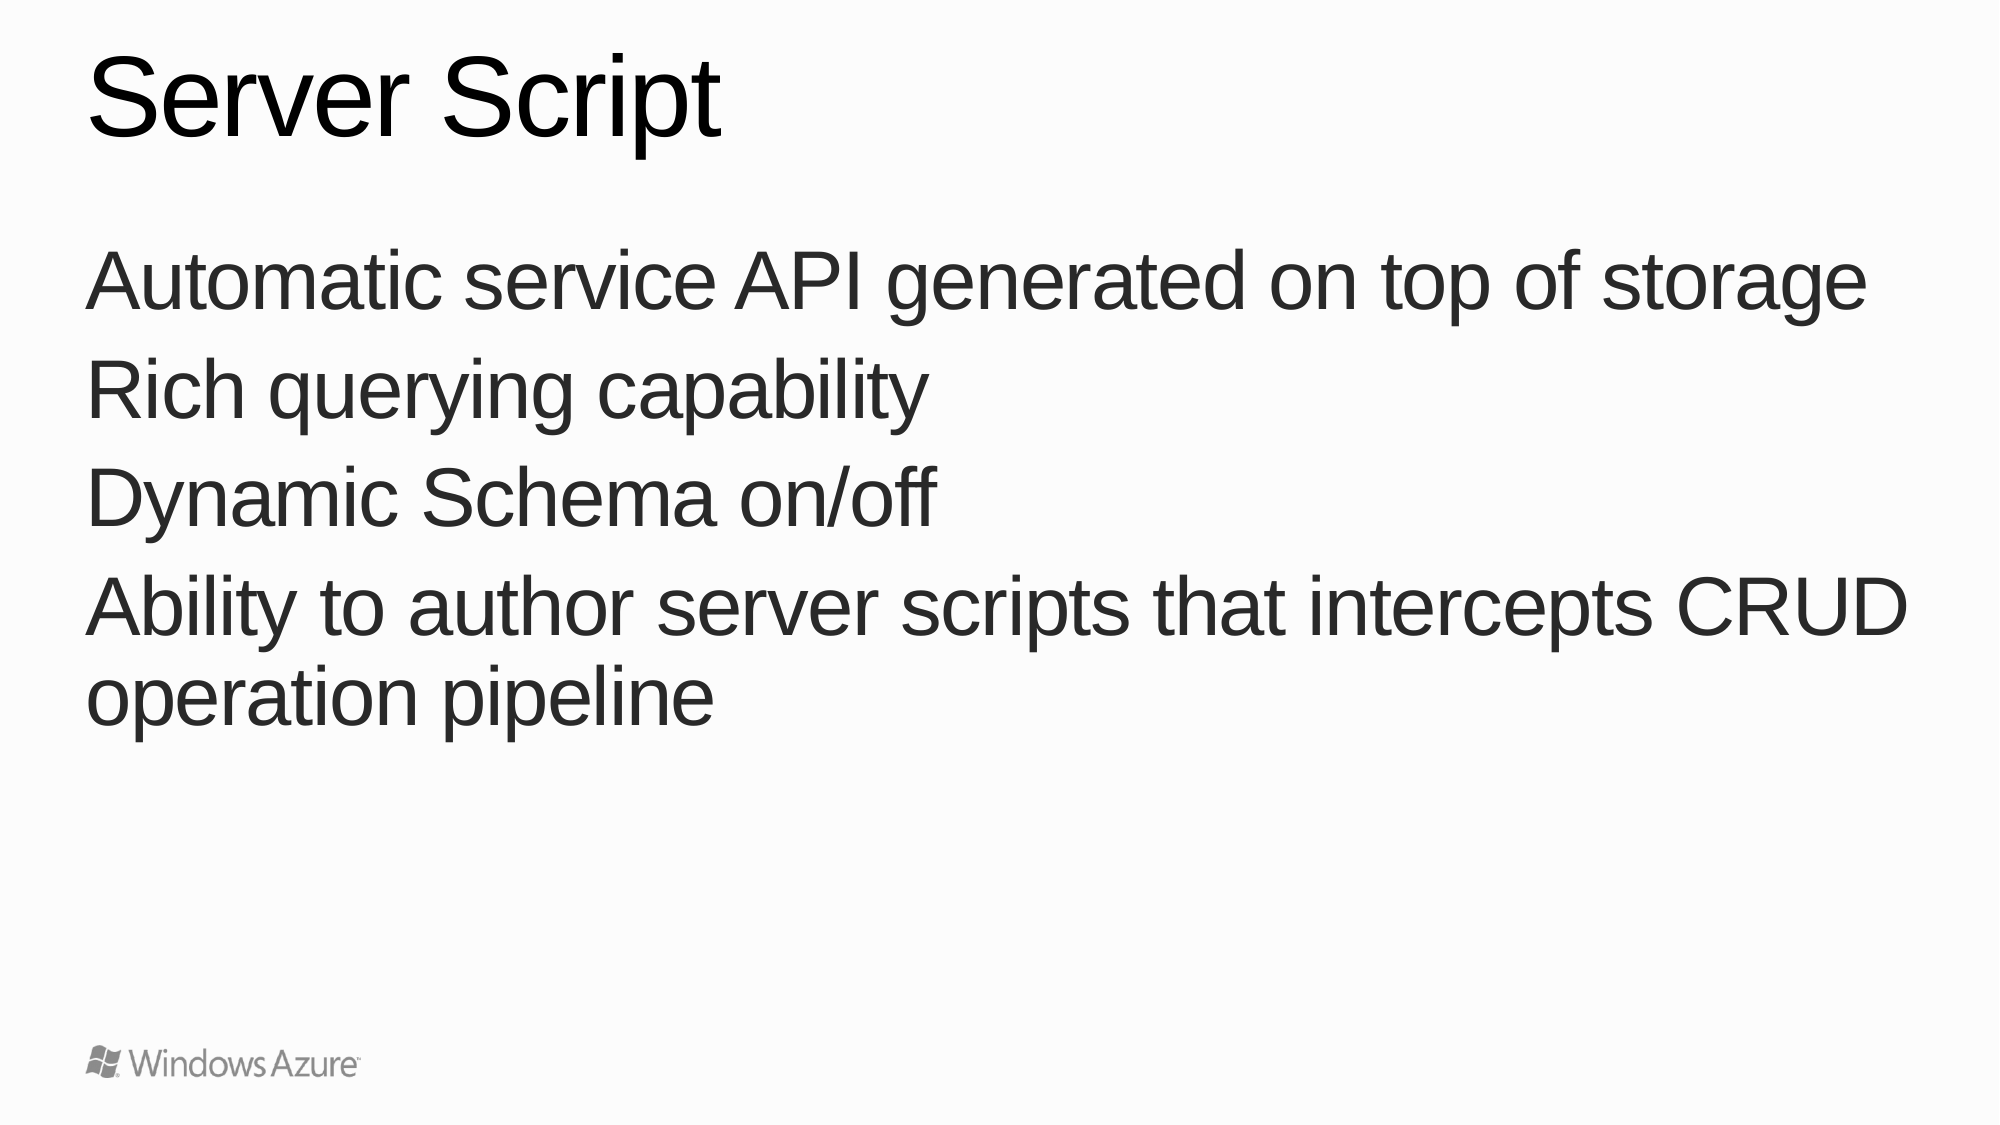

# Server Script
Automatic service API generated on top of storage
Rich querying capability
Dynamic Schema on/off
Ability to author server scripts that intercepts CRUD operation pipeline